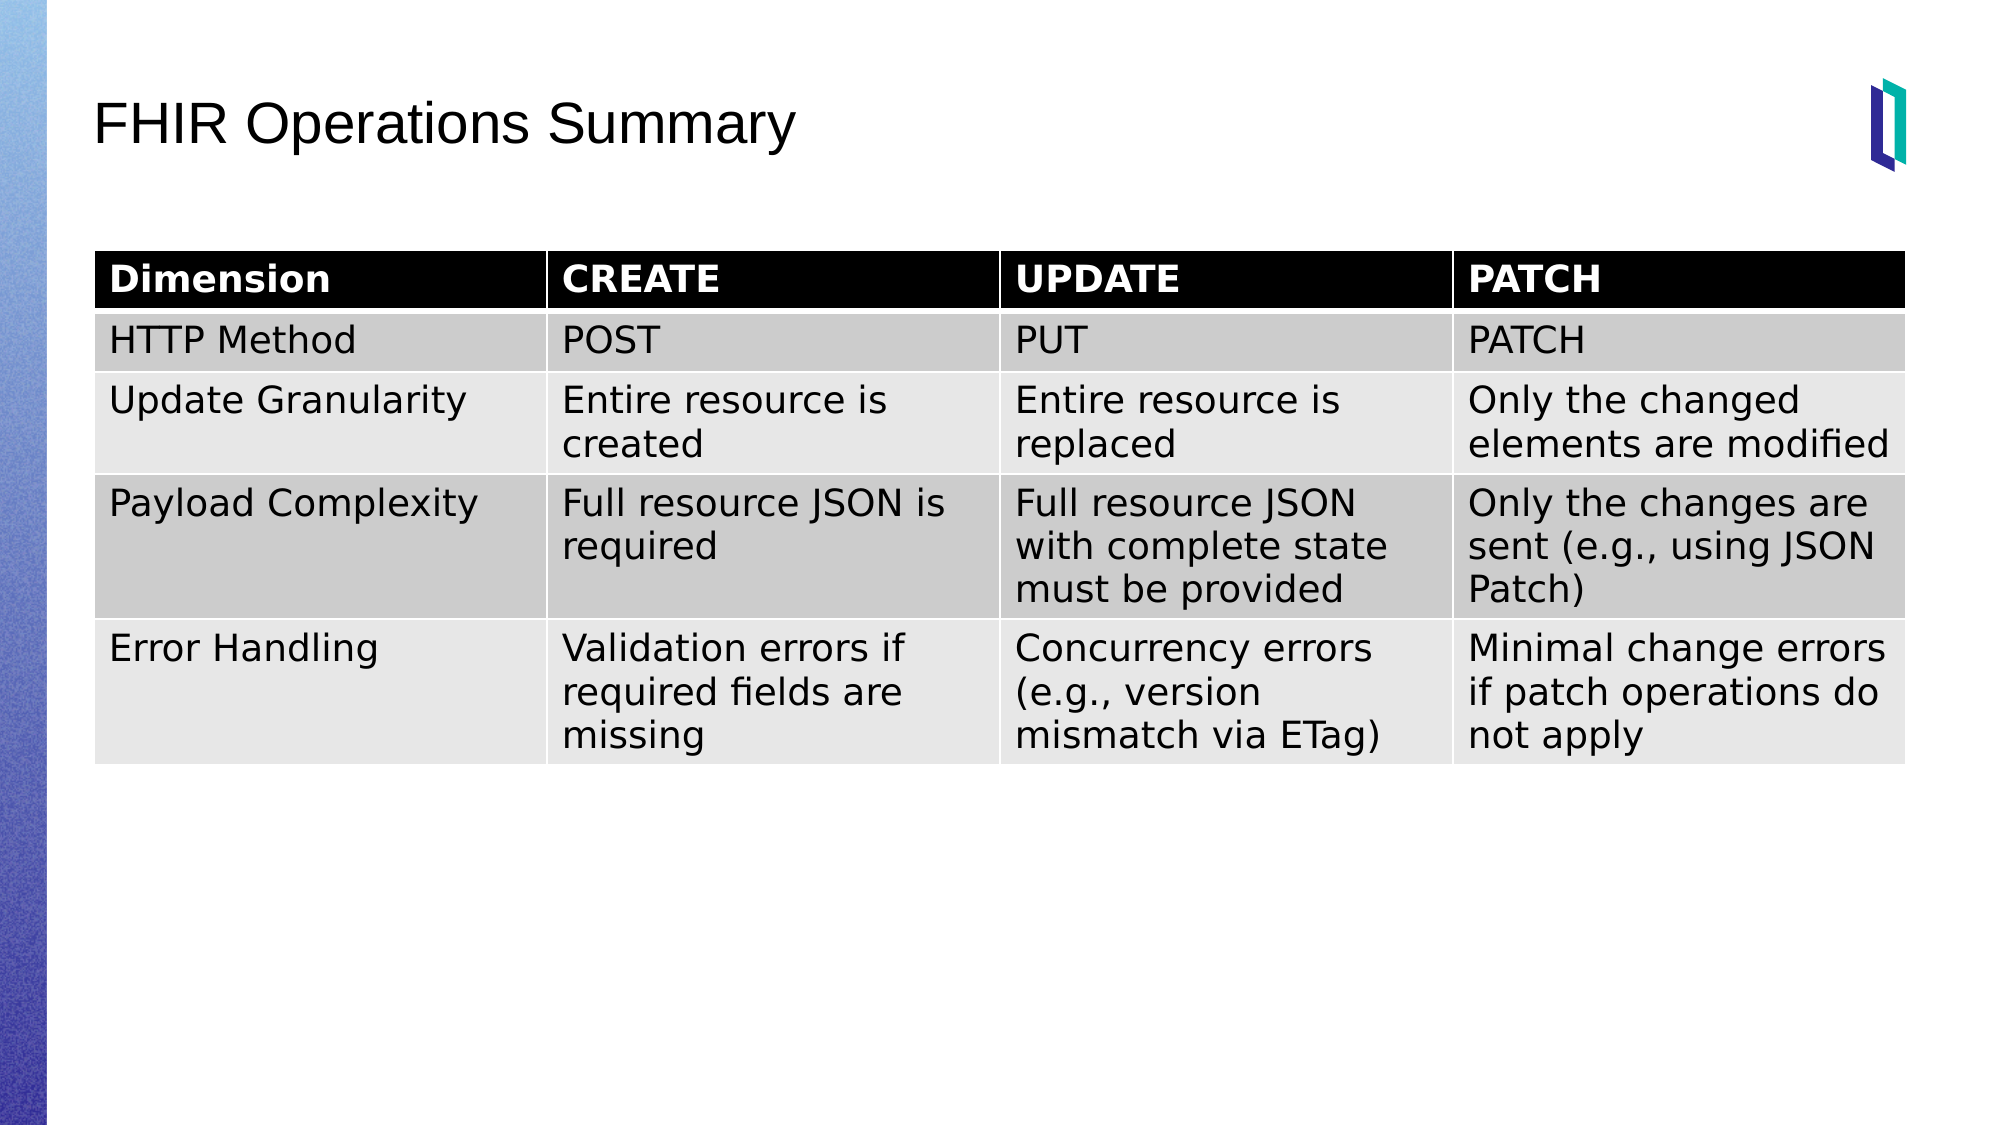

# FHIR Operations Summary
| Dimension | CREATE | UPDATE | PATCH |
| --- | --- | --- | --- |
| HTTP Method | POST | PUT | PATCH |
| Update Granularity | Entire resource is created | Entire resource is replaced | Only the changed elements are modified |
| Payload Complexity | Full resource JSON is required | Full resource JSON with complete state must be provided | Only the changes are sent (e.g., using JSON Patch) |
| Error Handling | Validation errors if required fields are missing | Concurrency errors (e.g., version mismatch via ETag) | Minimal change errors if patch operations do not apply |